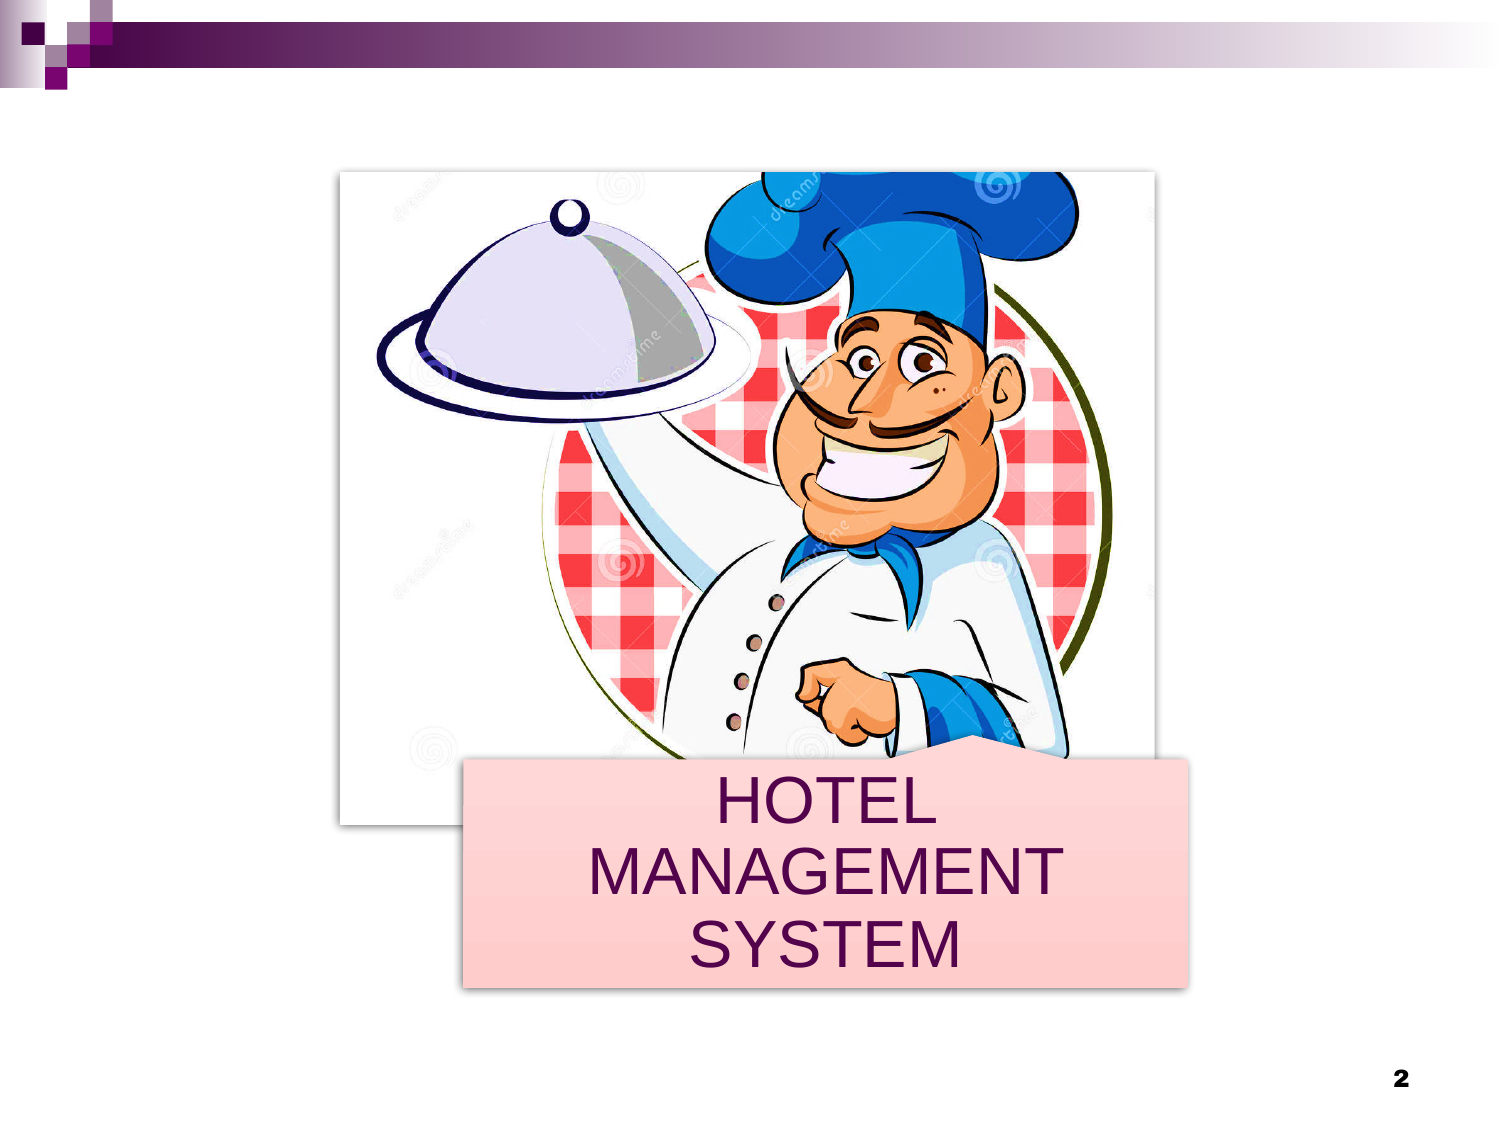

HOTEL  MANAGEMENT SYSTEM

HOTEL MANAGEMENT SYSTEM
2